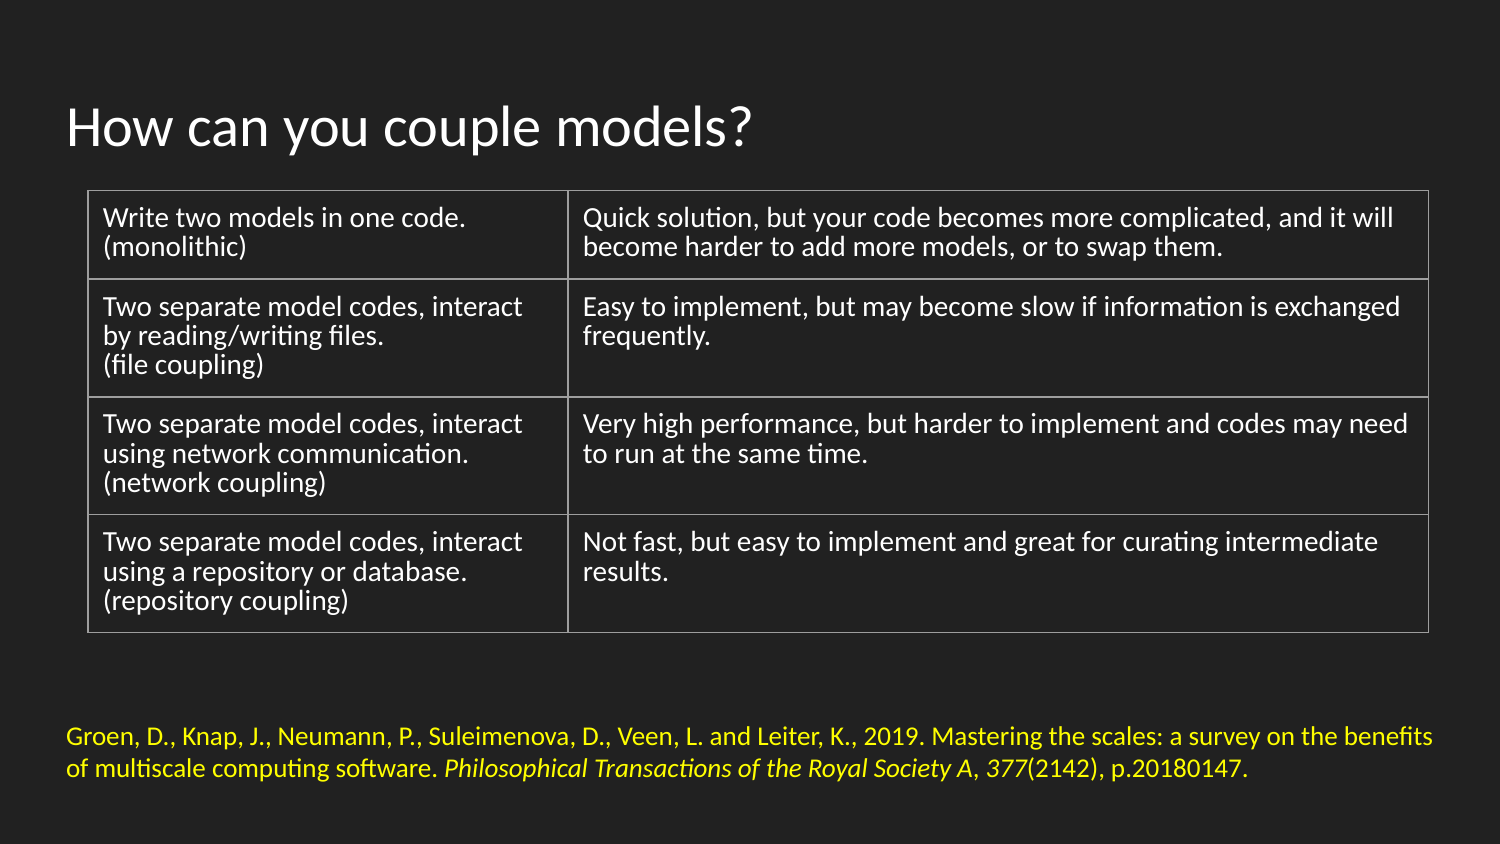

# How can you couple models?
| Write two models in one code. (monolithic) | Quick solution, but your code becomes more complicated, and it will become harder to add more models, or to swap them. |
| --- | --- |
| Two separate model codes, interact by reading/writing files. (file coupling) | Easy to implement, but may become slow if information is exchanged frequently. |
| Two separate model codes, interact using network communication. (network coupling) | Very high performance, but harder to implement and codes may need to run at the same time. |
| Two separate model codes, interact using a repository or database. (repository coupling) | Not fast, but easy to implement and great for curating intermediate results. |
Groen, D., Knap, J., Neumann, P., Suleimenova, D., Veen, L. and Leiter, K., 2019. Mastering the scales: a survey on the benefits of multiscale computing software. Philosophical Transactions of the Royal Society A, 377(2142), p.20180147.